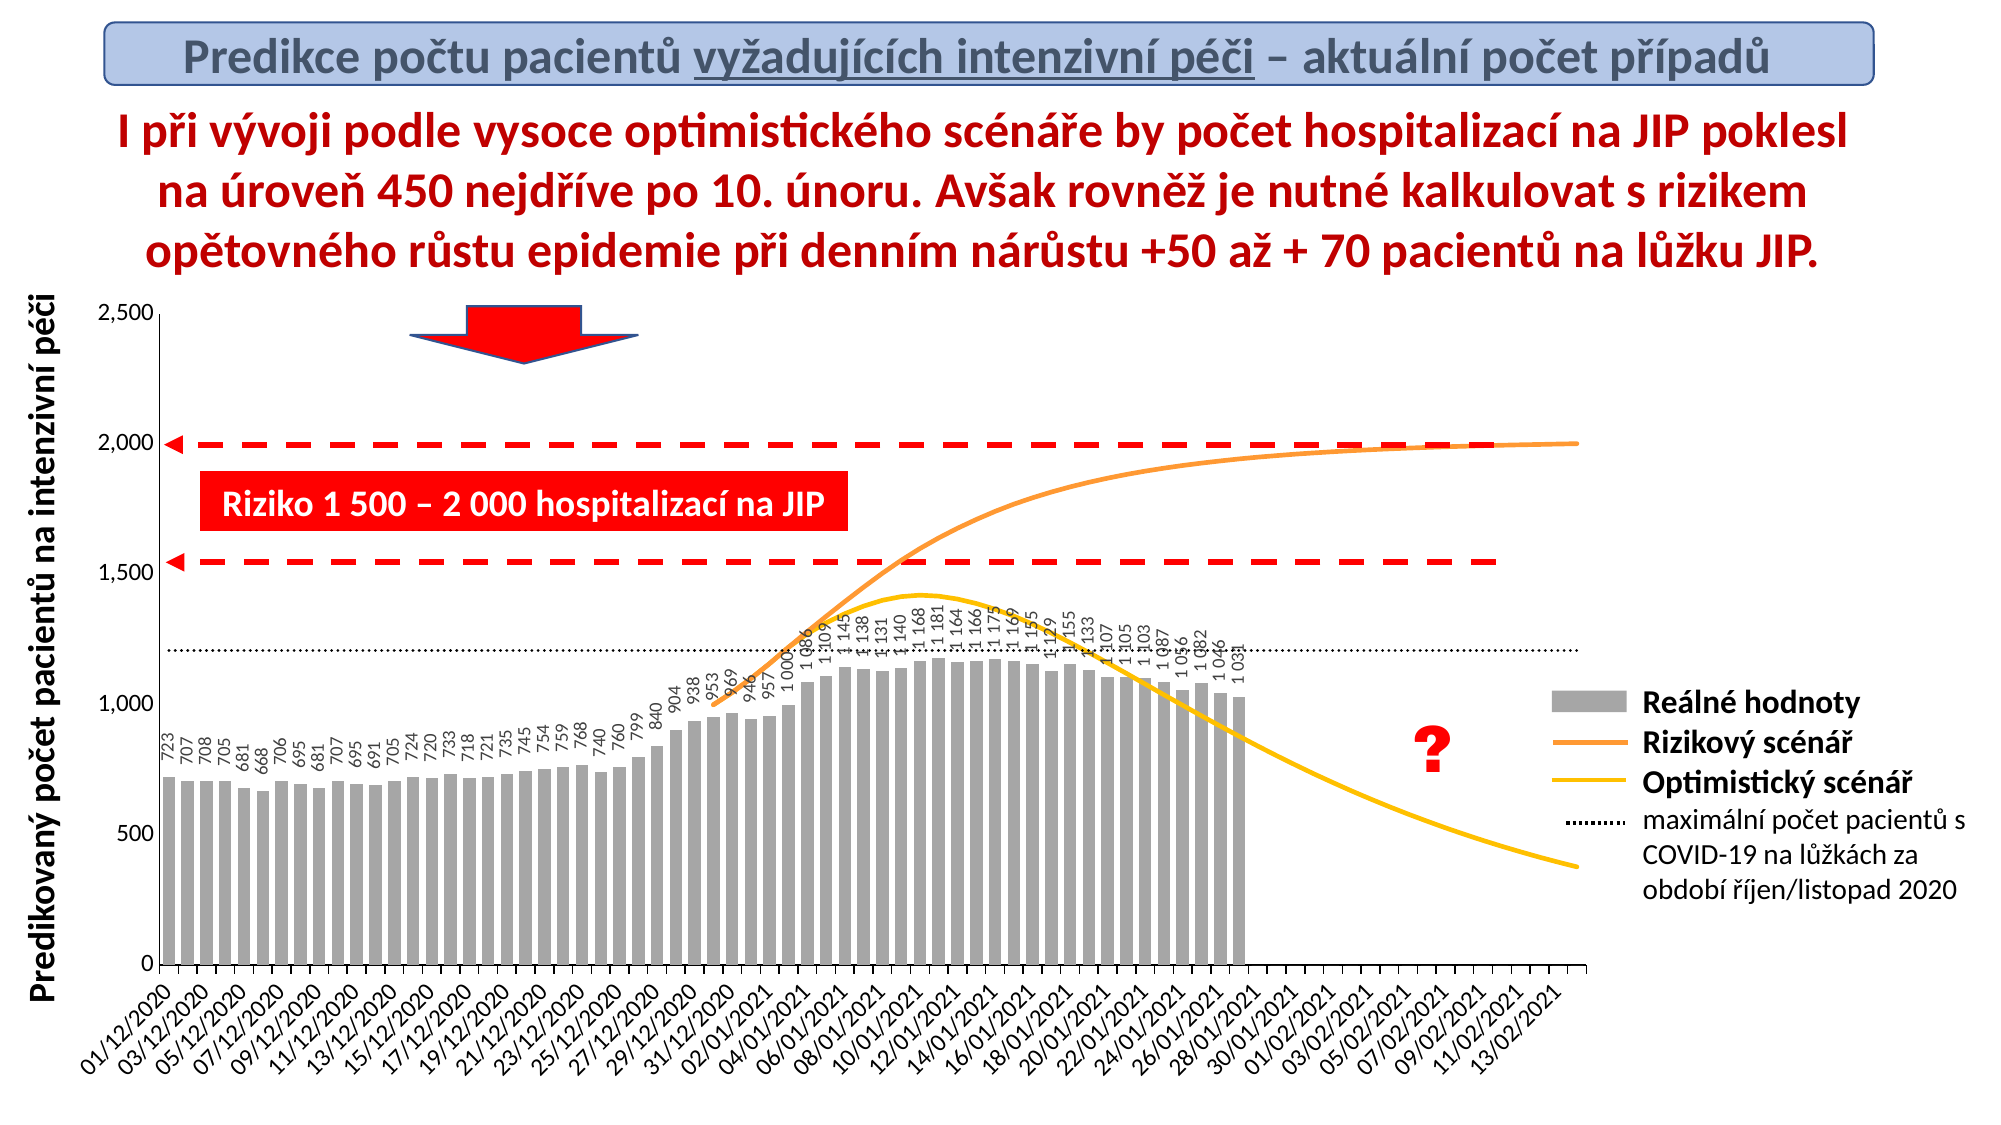

Predikce počtu pacientů vyžadujících intenzivní péči – aktuální počet případů
I při vývoji podle vysoce optimistického scénáře by počet hospitalizací na JIP poklesl
na úroveň 450 nejdříve po 10. únoru. Avšak rovněž je nutné kalkulovat s rizikem
opětovného růstu epidemie při denním nárůstu +50 až + 70 pacientů na lůžku JIP.

### Chart

| Category | reálná hodnota | Predikce hospitalizace celkem kumulativně počty | Predikce hospitalizace celkem kumulativně počty | Predikce hospitalizace celkem kumulativně počty |
|---|---|---|---|---|
| 44166 | 723.0 | None | None | 1207.0 |
| 44167 | 707.0 | None | None | 1207.0 |
| 44168 | 708.0 | None | None | 1207.0 |
| 44169 | 705.0 | None | None | 1207.0 |
| 44170 | 681.0 | None | None | 1207.0 |
| 44171 | 668.0 | None | None | 1207.0 |
| 44172 | 706.0 | None | None | 1207.0 |
| 44173 | 695.0 | None | None | 1207.0 |
| 44174 | 681.0 | None | None | 1207.0 |
| 44175 | 707.0 | None | None | 1207.0 |
| 44176 | 695.0 | None | None | 1207.0 |
| 44177 | 691.0 | None | None | 1207.0 |
| 44178 | 705.0 | None | None | 1207.0 |
| 44179 | 724.0 | None | None | 1207.0 |
| 44180 | 720.0 | None | None | 1207.0 |
| 44181 | 733.0 | None | None | 1207.0 |
| 44182 | 718.0 | None | None | 1207.0 |
| 44183 | 721.0 | None | None | 1207.0 |
| 44184 | 735.0 | None | None | 1207.0 |
| 44185 | 745.0 | None | None | 1207.0 |
| 44186 | 754.0 | None | None | 1207.0 |
| 44187 | 759.0 | None | None | 1207.0 |
| 44188 | 768.0 | None | None | 1207.0 |
| 44189 | 740.0 | None | None | 1207.0 |
| 44190 | 760.0 | None | None | 1207.0 |
| 44191 | 799.0 | None | None | 1207.0 |
| 44192 | 840.0 | None | None | 1207.0 |
| 44193 | 904.0 | None | None | 1207.0 |
| 44194 | 938.0 | None | None | 1207.0 |
| 44195 | 953.0 | 999.500992011612 | 999.500992011612 | 1207.0 |
| 44196 | 969.0 | 1046.956785908209 | 1046.956785908209 | 1207.0 |
| 44197 | 946.0 | 1100.3101774016245 | 1100.3101774016245 | 1207.0 |
| 44198 | 957.0 | 1158.2551224054498 | 1158.2551224054498 | 1207.0 |
| 44199 | 1000.0 | 1220.3634991233926 | 1220.3634991233926 | 1207.0 |
| 44200 | 1086.0 | 1271.9250297272806 | 1280.600108014069 | 1207.0 |
| 44201 | 1109.0 | 1314.239559806676 | 1338.9349871594752 | 1207.0 |
| 44202 | 1145.0 | 1349.3542930653066 | 1395.7826623000035 | 1207.0 |
| 44203 | 1138.0 | 1378.3824854466548 | 1451.1744088906078 | 1207.0 |
| 44204 | 1131.0 | 1400.8573642722674 | 1504.4882928458705 | 1207.0 |
| 44205 | 1140.0 | 1414.918010695586 | 1553.9362632697353 | 1207.0 |
| 44206 | 1168.0 | 1420.4341575308354 | 1599.3789201716522 | 1207.0 |
| 44207 | 1181.0 | 1416.6036289033507 | 1640.110154010533 | 1207.0 |
| 44208 | 1164.0 | 1405.4387297596102 | 1677.0745997859956 | 1207.0 |
| 44209 | 1166.0 | 1388.5370462100639 | 1711.011590866256 | 1207.0 |
| 44210 | 1175.0 | 1366.5308146082466 | 1741.8835163142737 | 1207.0 |
| 44211 | 1169.0 | 1340.0299861196675 | 1769.7734952689602 | 1207.0 |
| 44212 | 1155.0 | 1309.2027233409246 | 1794.3700618491735 | 1207.0 |
| 44213 | 1129.0 | 1275.1593171446152 | 1816.399201700201 | 1207.0 |
| 44214 | 1155.0 | 1238.4925047972622 | 1836.0865991604217 | 1207.0 |
| 44215 | 1133.0 | 1200.0605298391113 | 1853.810642063715 | 1207.0 |
| 44216 | 1107.0 | 1160.4303633279283 | 1869.715940070129 | 1207.0 |
| 44217 | 1105.0 | 1120.0567463086884 | 1884.0098197919172 | 1207.0 |
| 44218 | 1103.0 | 1079.1172666928614 | 1896.6832946814102 | 1207.0 |
| 44219 | 1087.0 | 1038.0943239451944 | 1908.0416939953552 | 1207.0 |
| 44220 | 1056.0 | 997.2570796073221 | 1918.2628980363186 | 1207.0 |
| 44221 | 1082.0 | 956.9158472896733 | 1927.5239078350305 | 1207.0 |
| 44222 | 1046.0 | 917.3094551948961 | 1935.8868933345273 | 1207.0 |
| 44223 | 1031.0 | 878.5895233995954 | 1943.4354654994831 | 1207.0 |
| 44224 | 0.0 | 840.8888378305633 | 1950.2925119727365 | 1207.0 |
| 44225 | 0.0 | 804.0637295771551 | 1956.3235292138197 | 1207.0 |
| 44226 | 0.0 | 768.391431840669 | 1961.8089168463703 | 1207.0 |
| 44227 | 0.0 | 733.7373672396405 | 1966.6185077503696 | 1207.0 |
| 44228 | 0.0 | 700.5740255243013 | 1971.2133074047908 | 1207.0 |
| 44229 | 0.0 | 668.5343641185736 | 1975.2159278047318 | 1207.0 |
| 44230 | 0.0 | 637.7778334885159 | 1978.8563380281607 | 1207.0 |
| 44231 | 0.0 | 608.2347350096676 | 1982.1295613924312 | 1207.0 |
| 44232 | 0.0 | 579.9194286612487 | 1985.096457432828 | 1207.0 |
| 44233 | 0.0 | 552.8173073221062 | 1987.7867070194627 | 1207.0 |
| 44234 | 0.0 | 526.887051148708 | 1990.197537666444 | 1207.0 |
| 44235 | 0.0 | 502.1164092378525 | 1992.362137941232 | 1207.0 |
| 44236 | 0.0 | 478.5068314471096 | 1994.3116674854055 | 1207.0 |
| 44237 | 0.0 | 456.02638814218625 | 1996.072665735026 | 1207.0 |
| 44238 | 0.0 | 434.6516343008992 | 1997.685589818357 | 1207.0 |
| 44239 | 0.0 | 414.3725610557359 | 1999.175957541497 | 1207.0 |
| 44240 | 0.0 | 395.2072553846108 | 2000.5824144475137 | 1207.0 |
| 44241 | 0.0 | 377.1091182897407 | 2001.9233103434876 | 1207.0 |
Riziko 1 500 – 2 000 hospitalizací na JIP
Predikovaný počet pacientů na intenzivní péči
Reálné hodnoty
Rizikový scénář
Optimistický scénář
maximální počet pacientů s COVID-19 na lůžkách za období říjen/listopad 2020

?